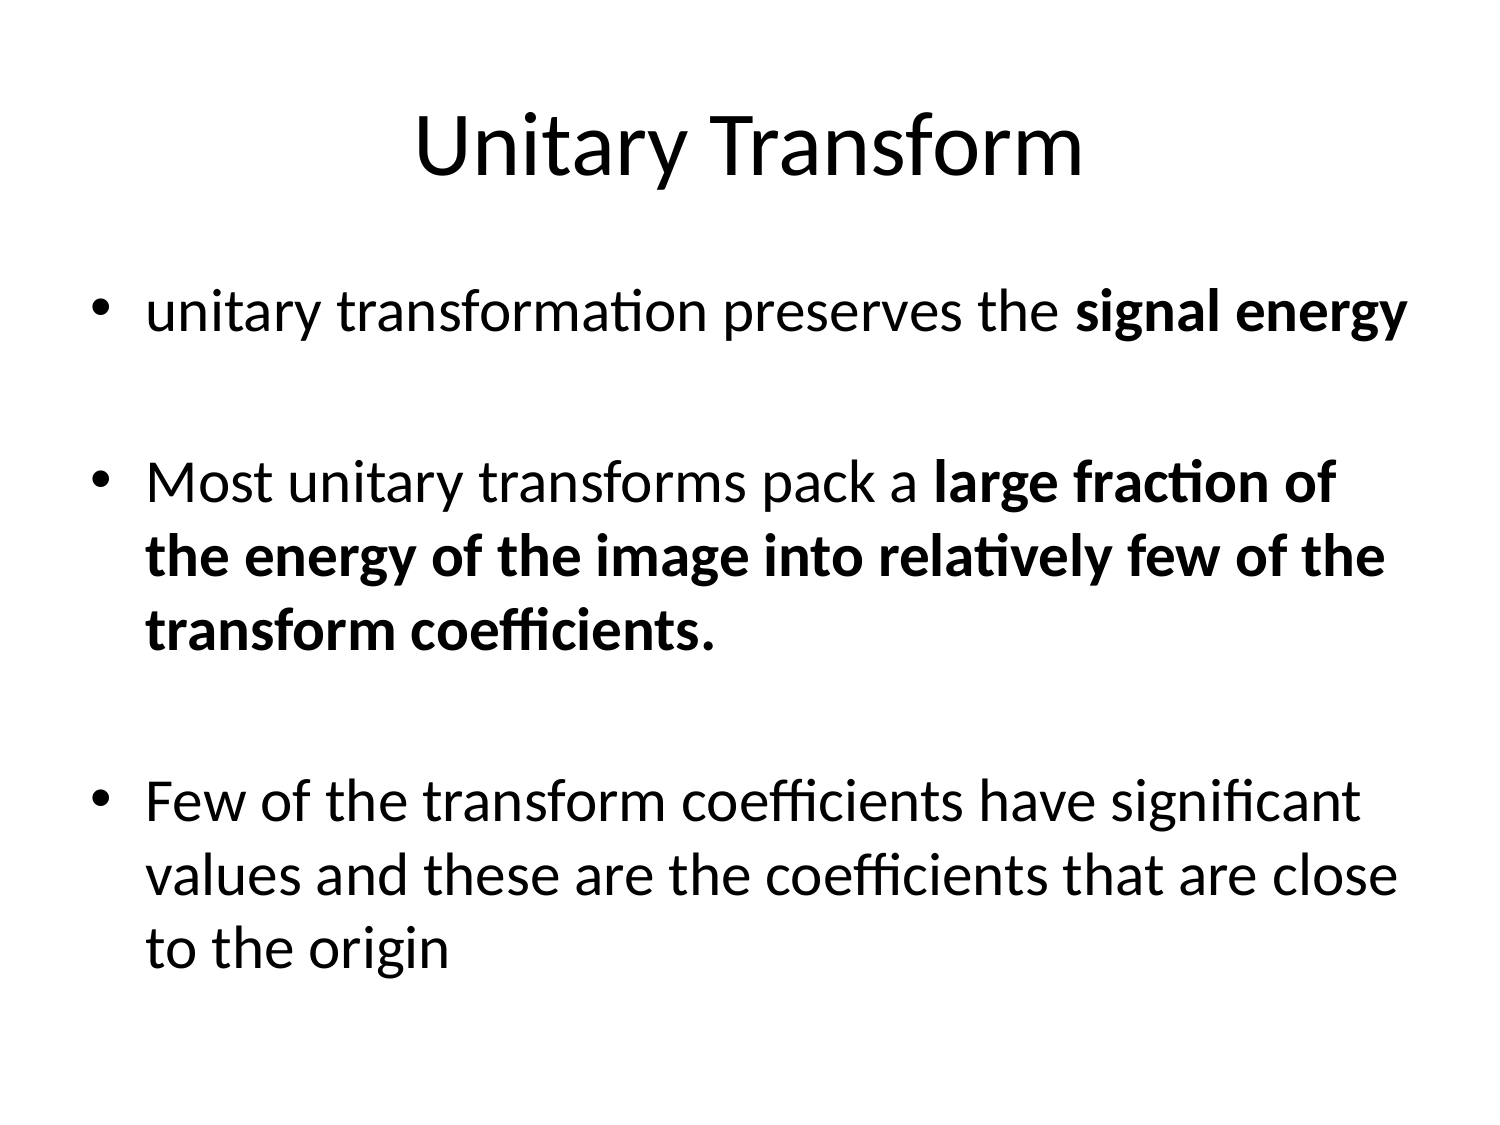

# Unitary Transform
unitary transformation preserves the signal energy

Most unitary transforms pack a large fraction of the energy of the image into relatively few of the transform coefficients.

Few of the transform coefficients have significant values and these are the coefficients that are close to the origin